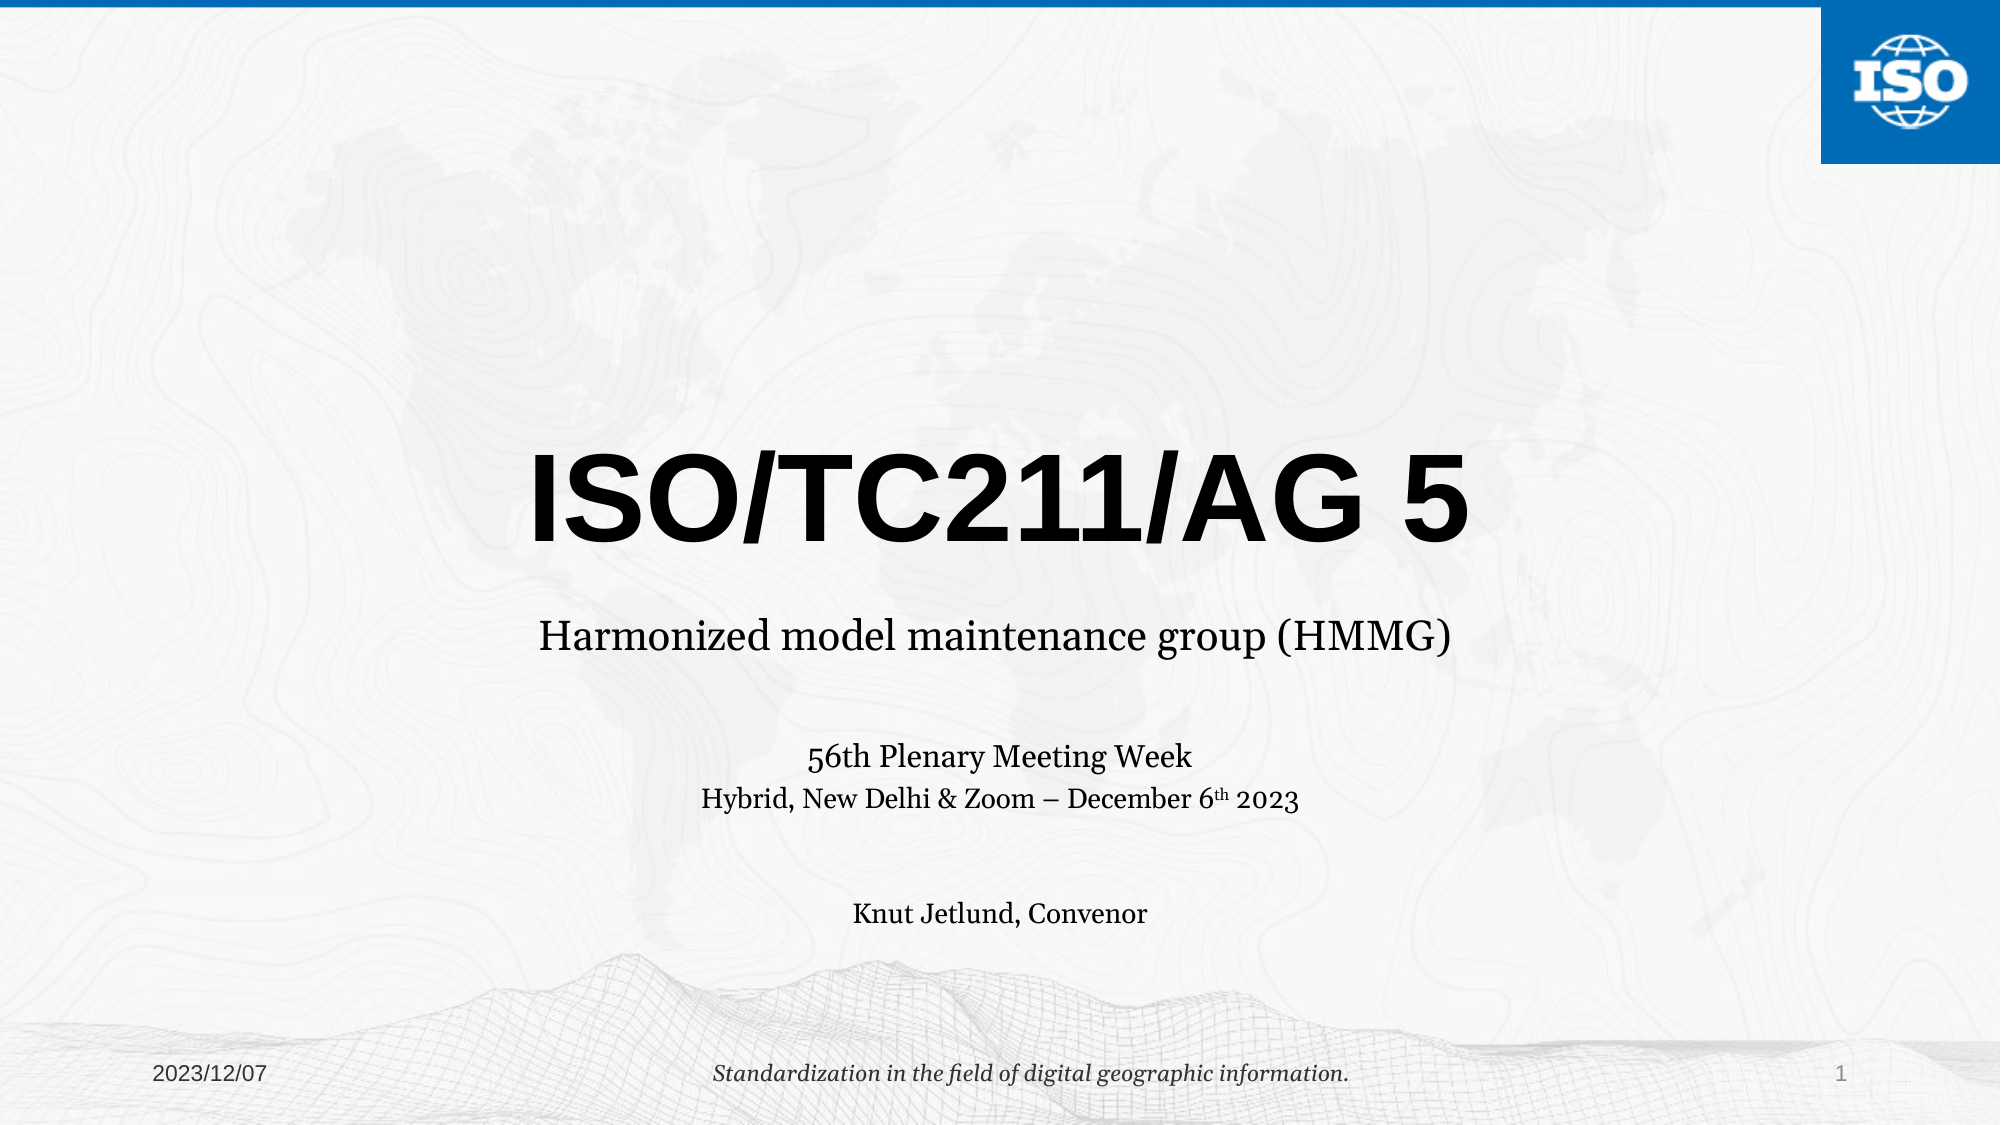

# ISO/TC211/AG 5
Harmonized model maintenance group (HMMG)

56th Plenary Meeting Week
Hybrid, New Delhi & Zoom – December 6th 2023

Knut Jetlund, Convenor
2023/12/07
Standardization in the field of digital geographic information.
1